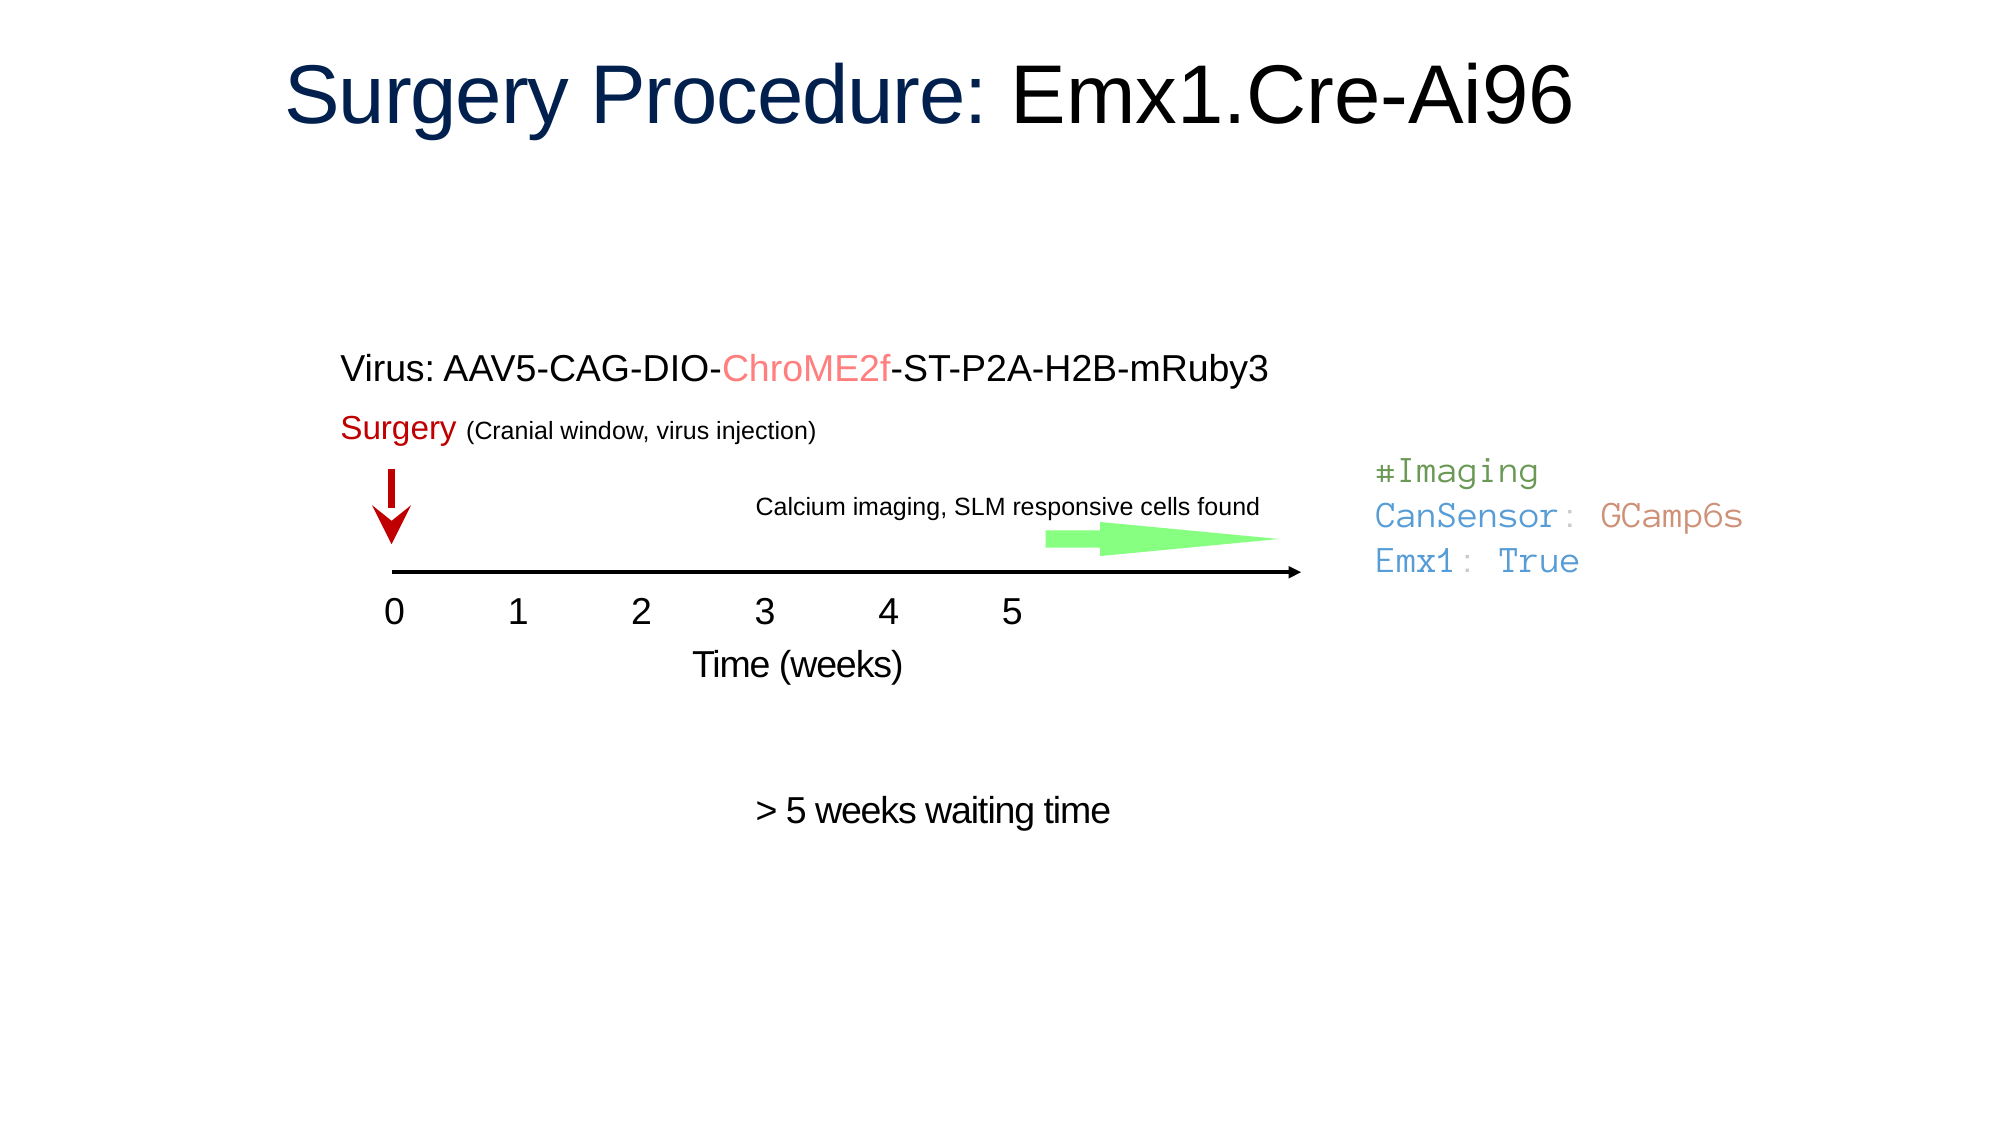

# Surgery Procedure: Emx1.Cre-Ai96
Virus: AAV5-CAG-DIO-ChroME2f-ST-P2A-H2B-mRuby3
Surgery (Cranial window, virus injection)

#Imaging
CanSensor: GCamp6s
Emx1: True
Calcium imaging, SLM responsive cells found
0           1           2           3           4           5

Time (weeks)
> 5 weeks waiting time